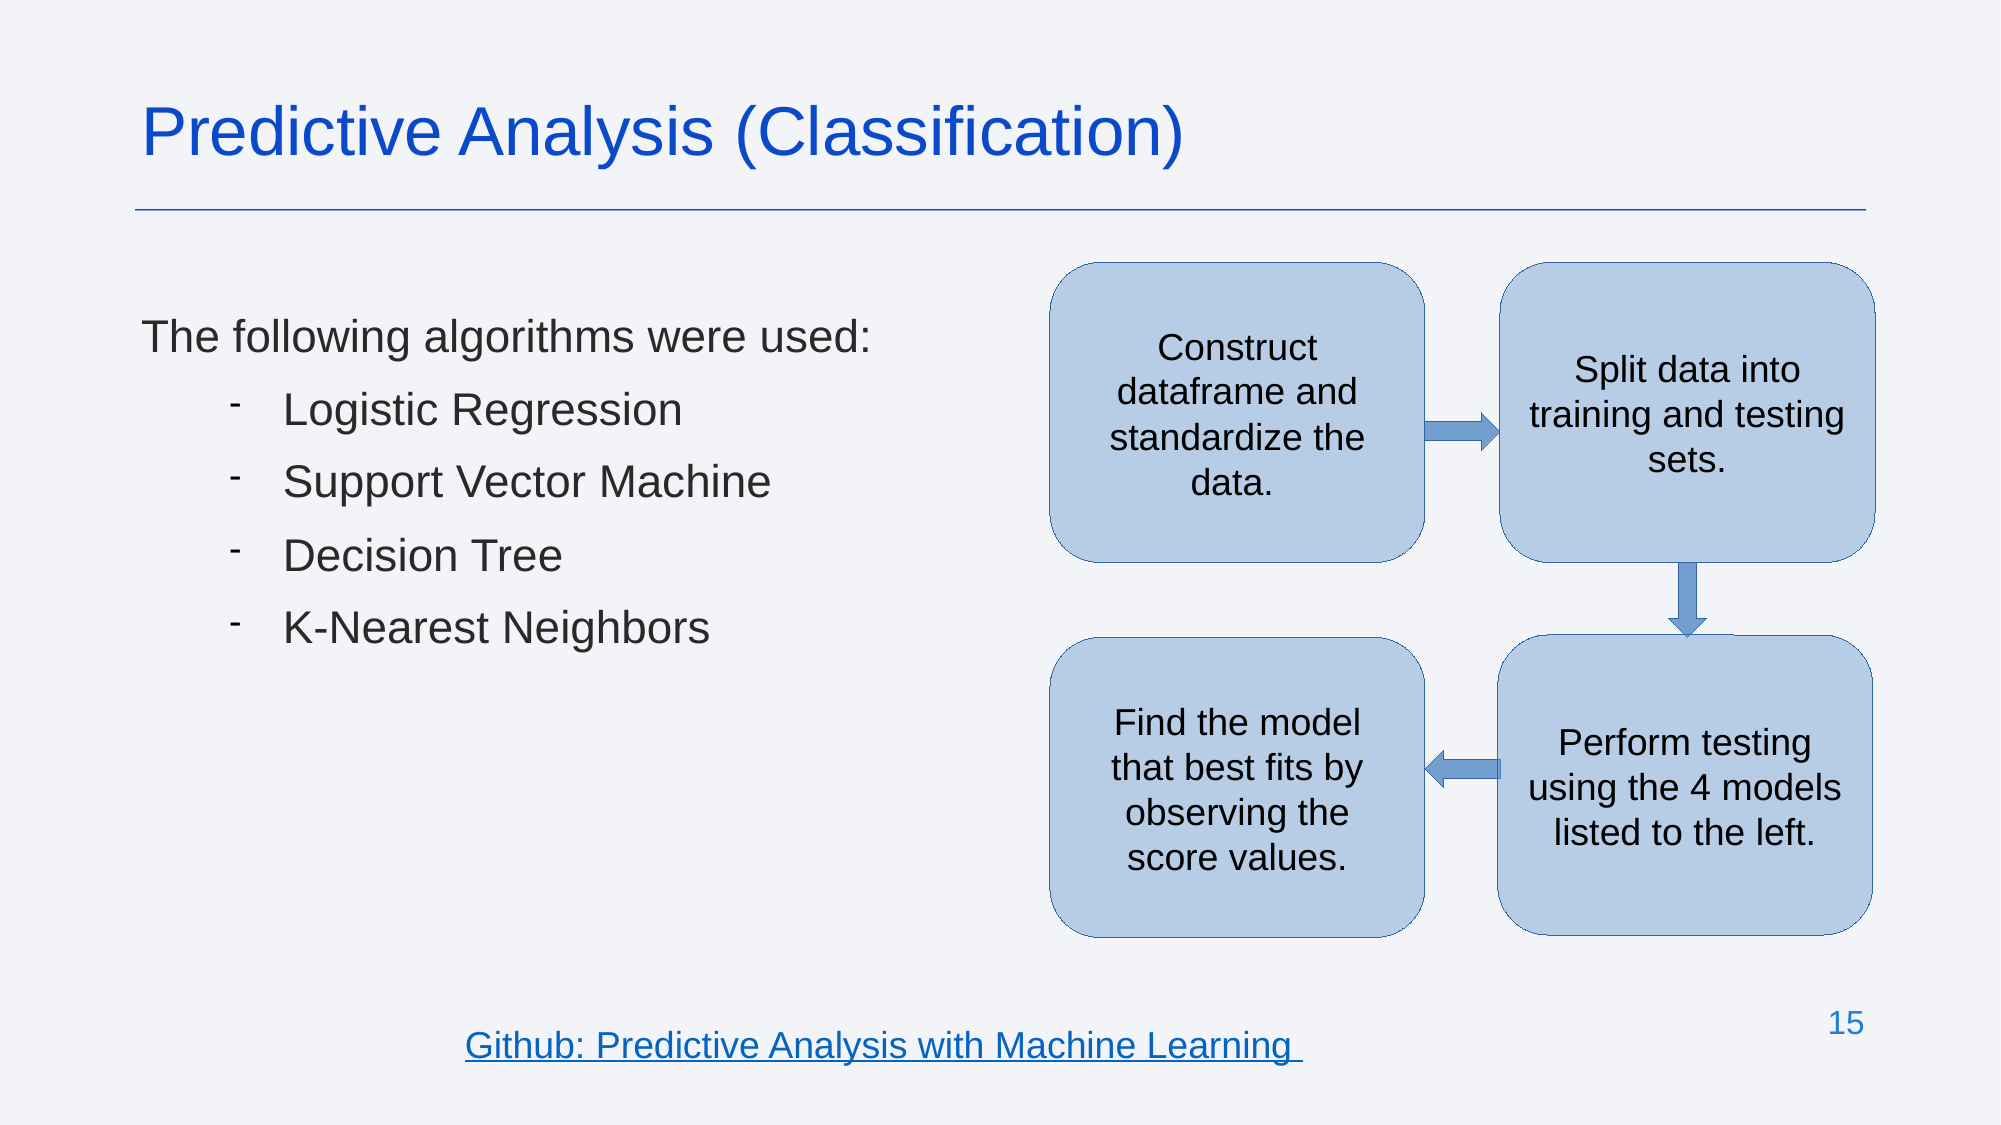

Predictive Analysis (Classification)
Construct dataframe and standardize the data.
Split data into training and testing sets.
# The following algorithms were used:
Logistic Regression
Support Vector Machine
Decision Tree
K-Nearest Neighbors

Perform testing using the 4 models listed to the left.
Find the model that best fits by observing the score values.

15
Github: Predictive Analysis with Machine Learning